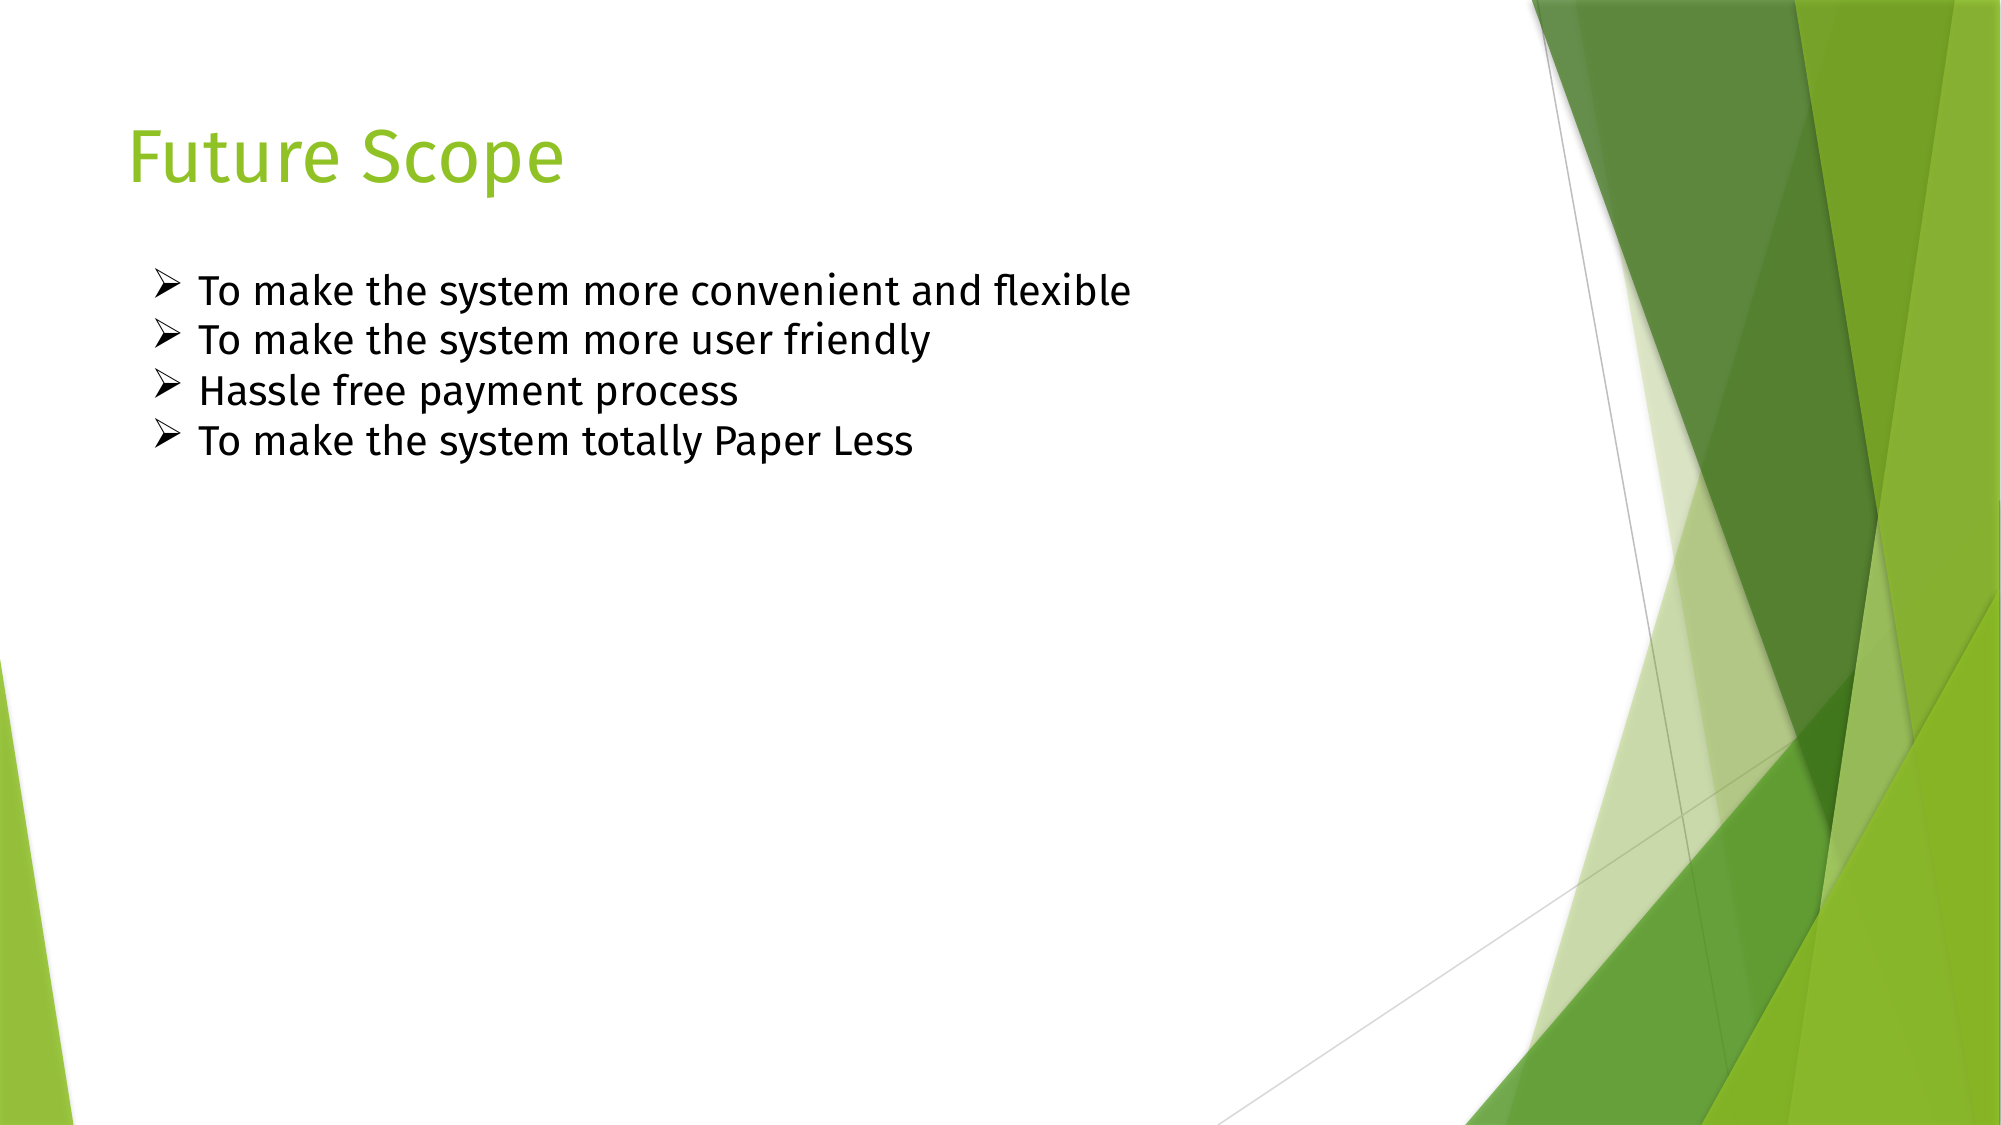

# Future Scope
To make the system more convenient and flexible
To make the system more user friendly
Hassle free payment process
To make the system totally Paper Less